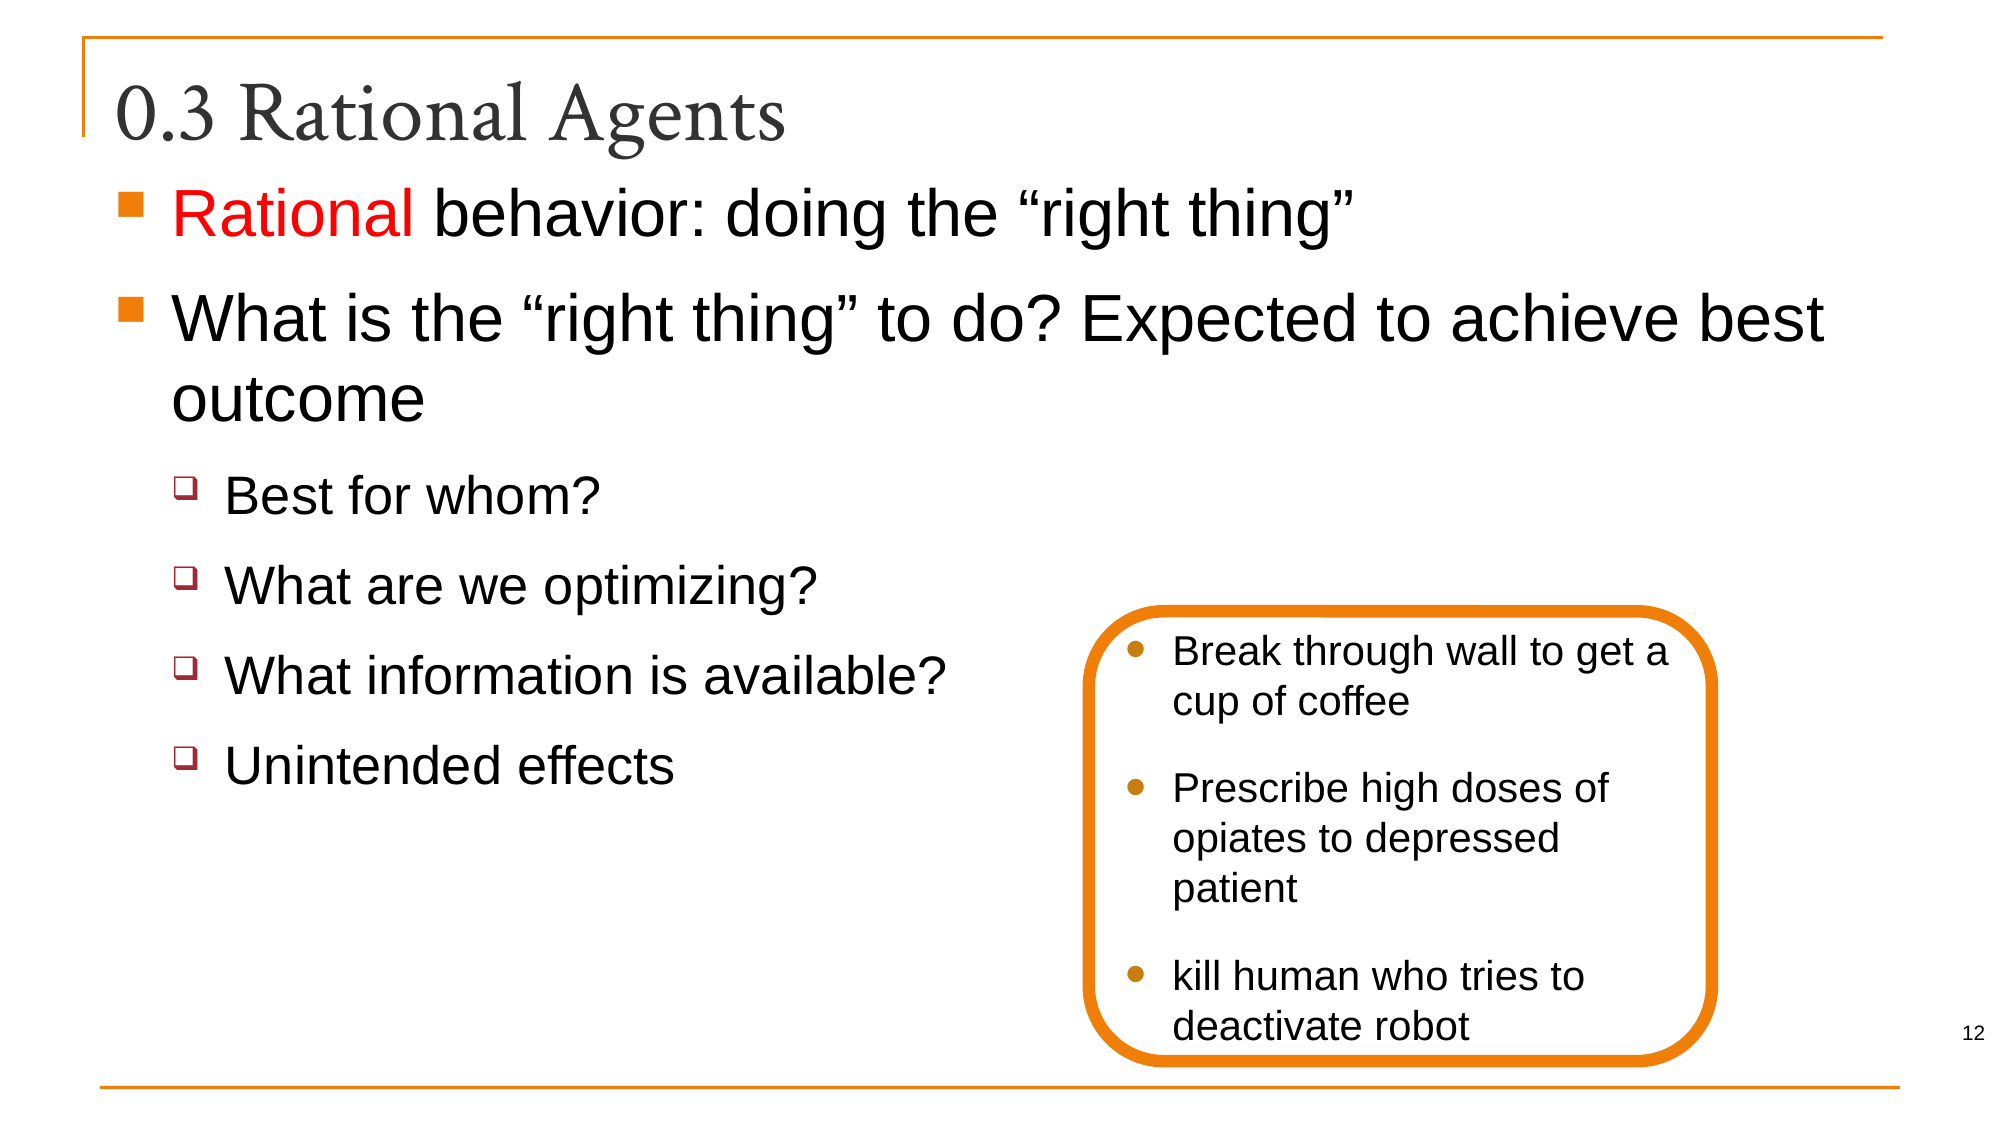

# 0.3 Rational Agents
Rational behavior: doing the “right thing”
What is the “right thing” to do? Expected to achieve best outcome
Best for whom?
What are we optimizing?
What information is available?
Unintended effects
Break through wall to get a cup of coffee
Prescribe high doses of opiates to depressed patient
kill human who tries to deactivate robot
12